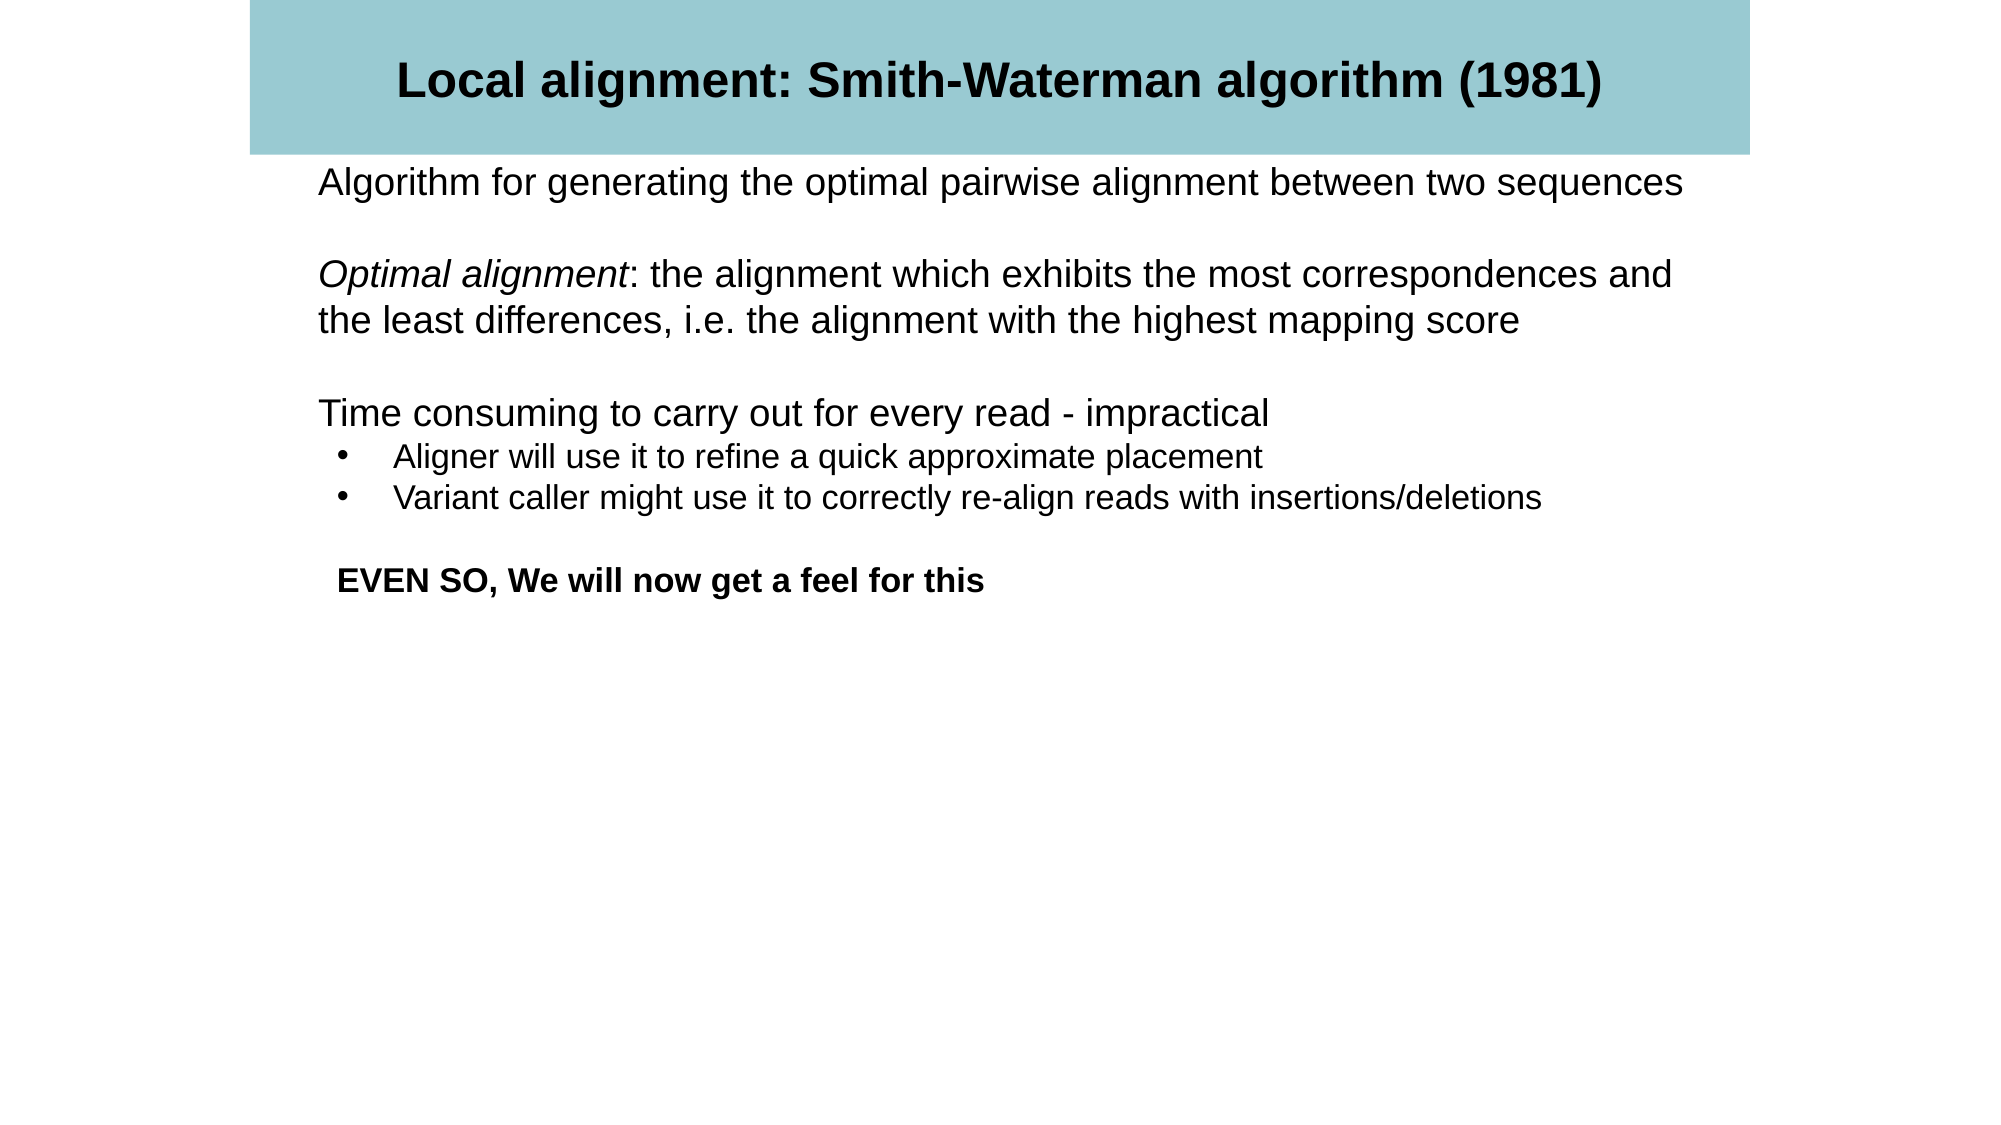

Local alignment: Smith-Waterman algorithm (1981)
Algorithm for generating the optimal pairwise alignment between two sequences

Optimal alignment: the alignment which exhibits the most correspondences and the least differences, i.e. the alignment with the highest mapping score

Time consuming to carry out for every read - impractical
Aligner will use it to refine a quick approximate placement
Variant caller might use it to correctly re-align reads with insertions/deletions

EVEN SO, We will now get a feel for this